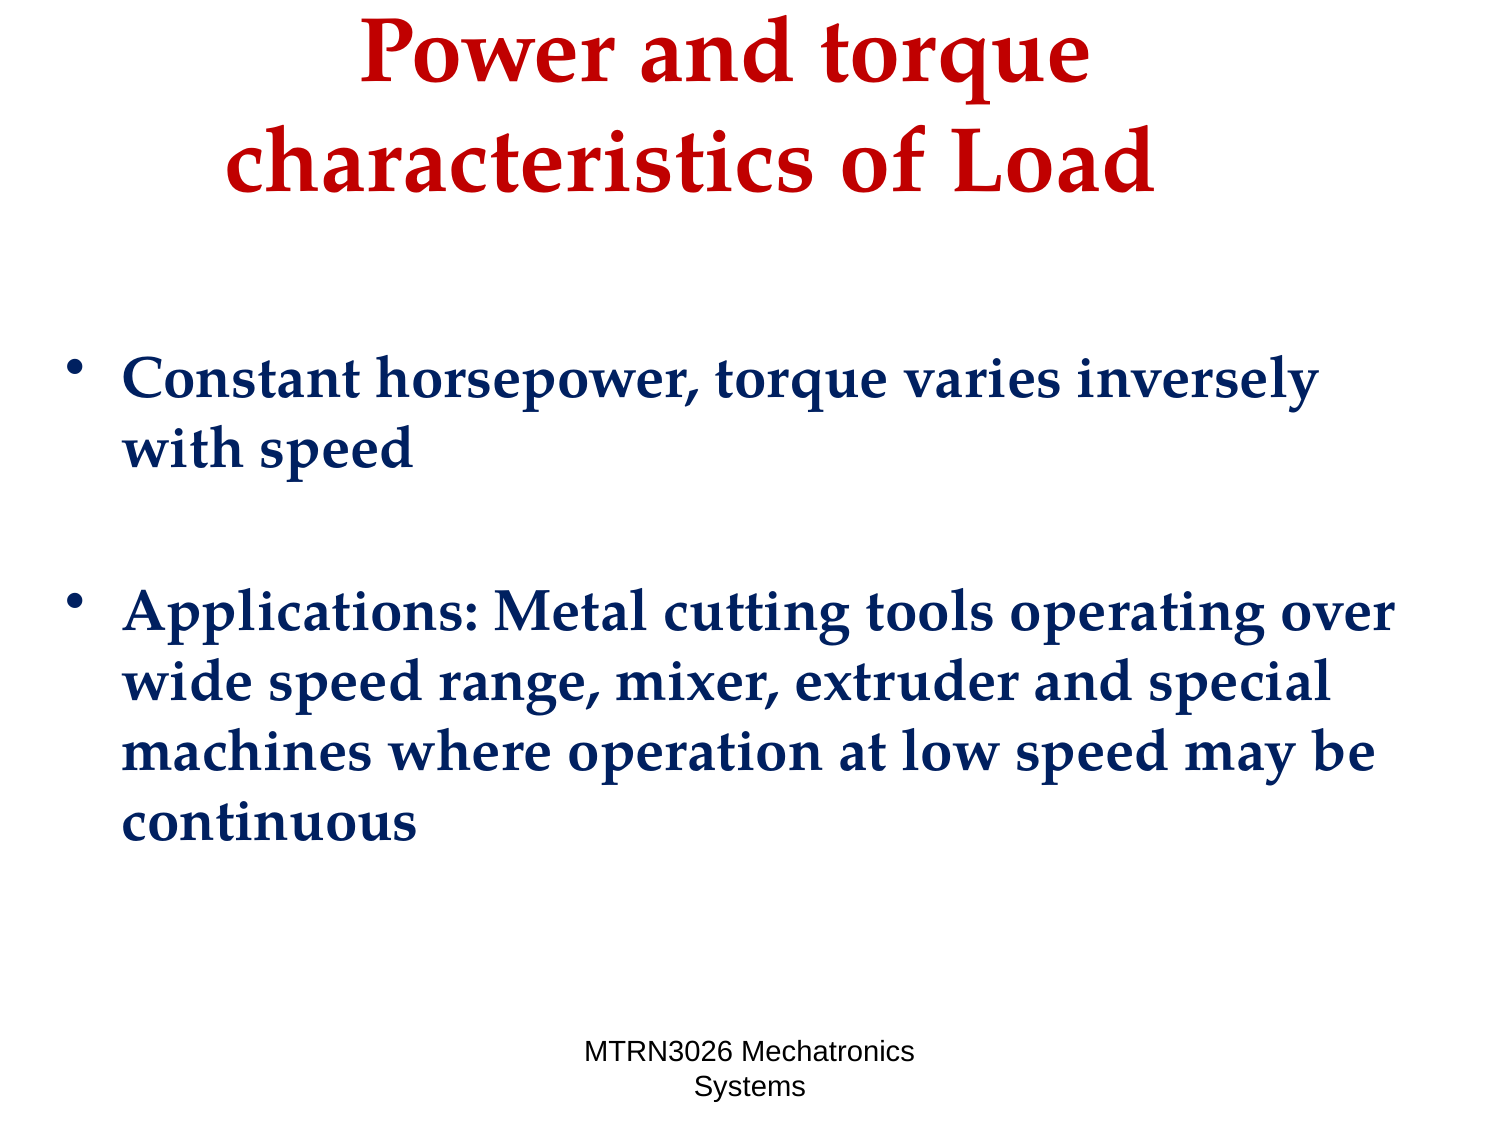

# Power and torque characteristics of Load

Constant horsepower, torque varies inversely with speed

Applications: Metal cutting tools operating over wide speed range, mixer, extruder and special machines where operation at low speed may be continuous
MTRN3026 Mechatronics Systems